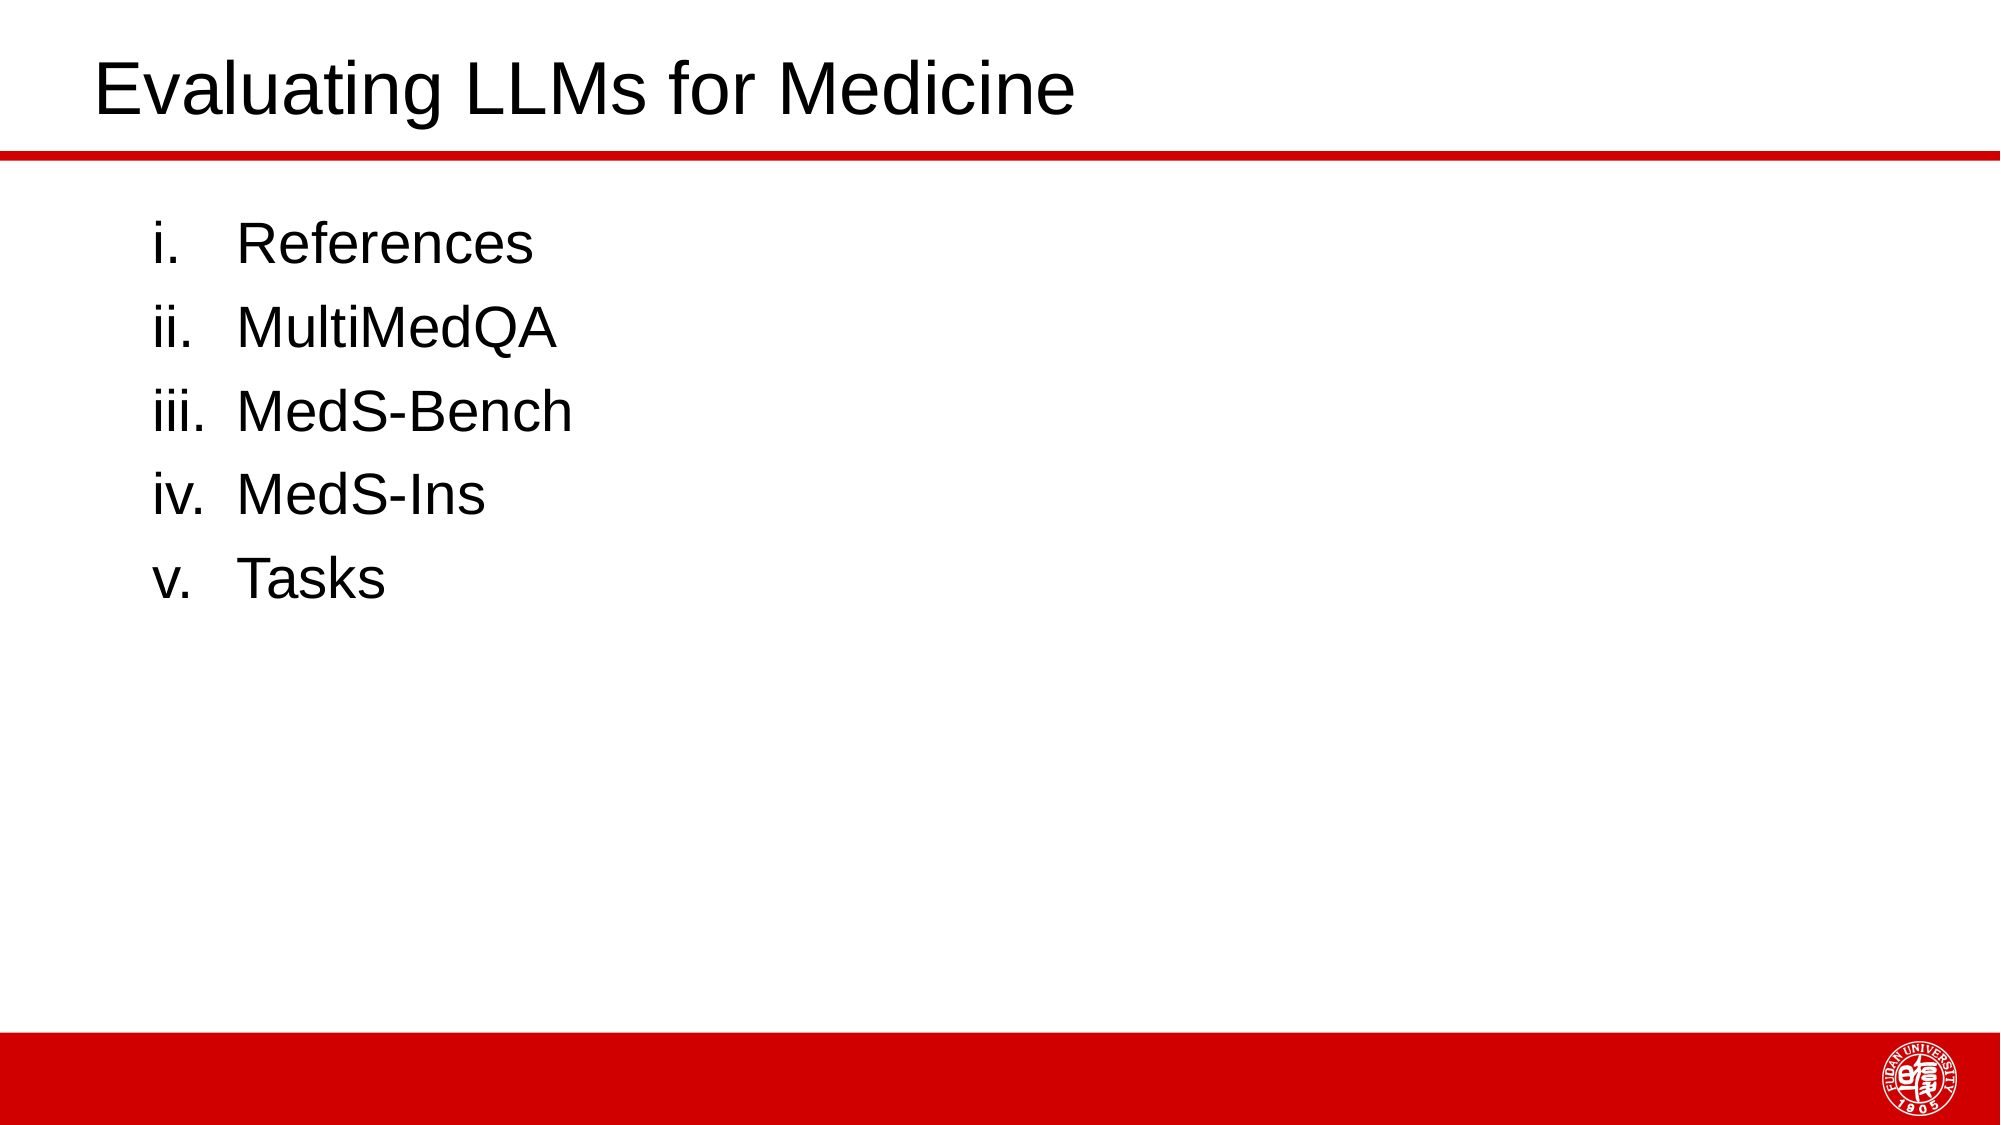

# Evaluating LLMs for Medicine
References
MultiMedQA
MedS-Bench
MedS-Ins
Tasks